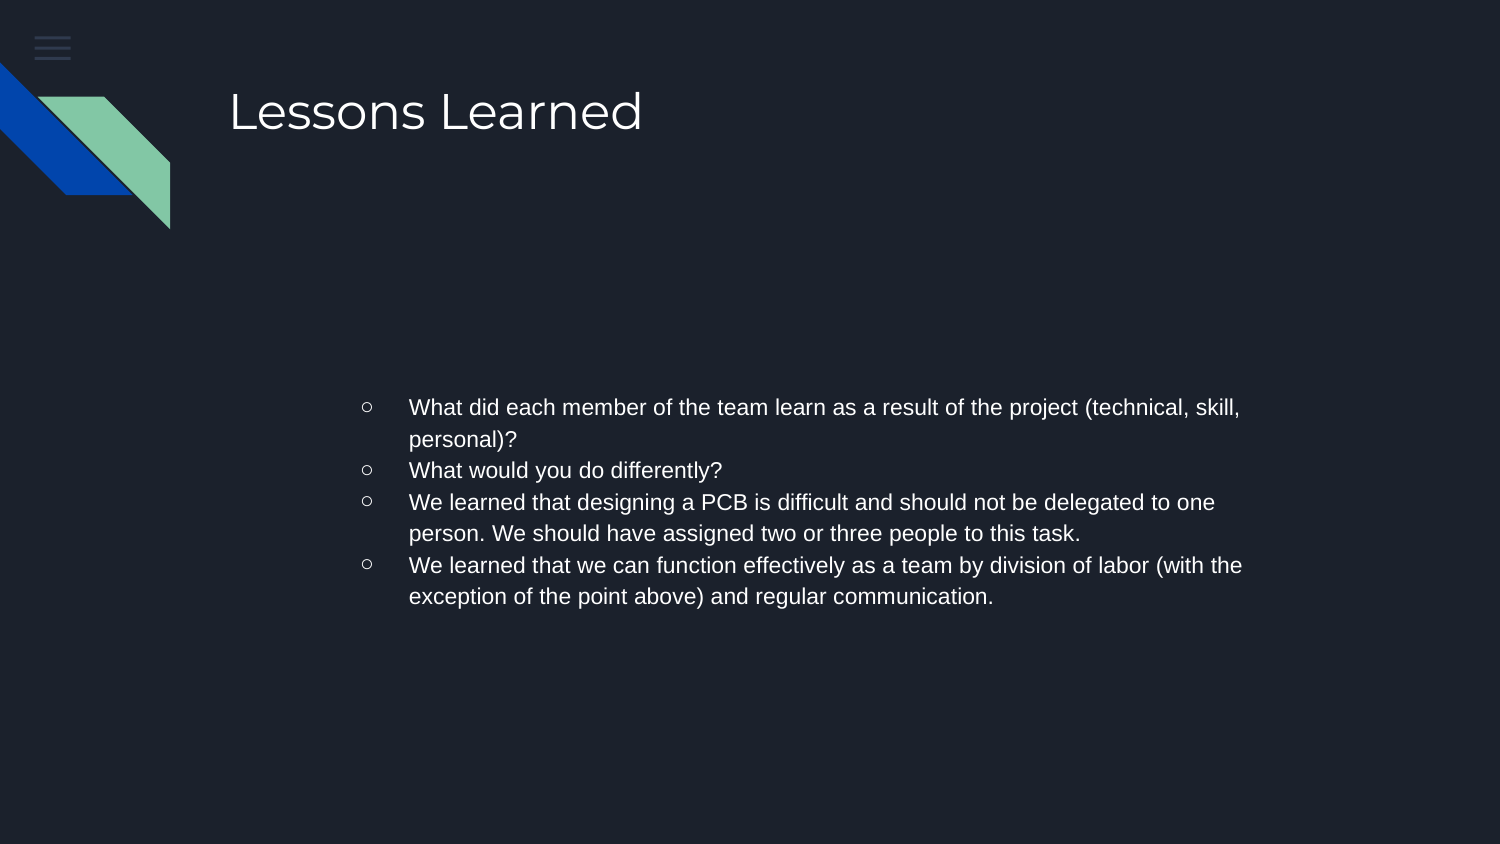

# Lessons Learned
What did each member of the team learn as a result of the project (technical, skill, personal)?
What would you do differently?
We learned that designing a PCB is difficult and should not be delegated to one person. We should have assigned two or three people to this task.
We learned that we can function effectively as a team by division of labor (with the exception of the point above) and regular communication.